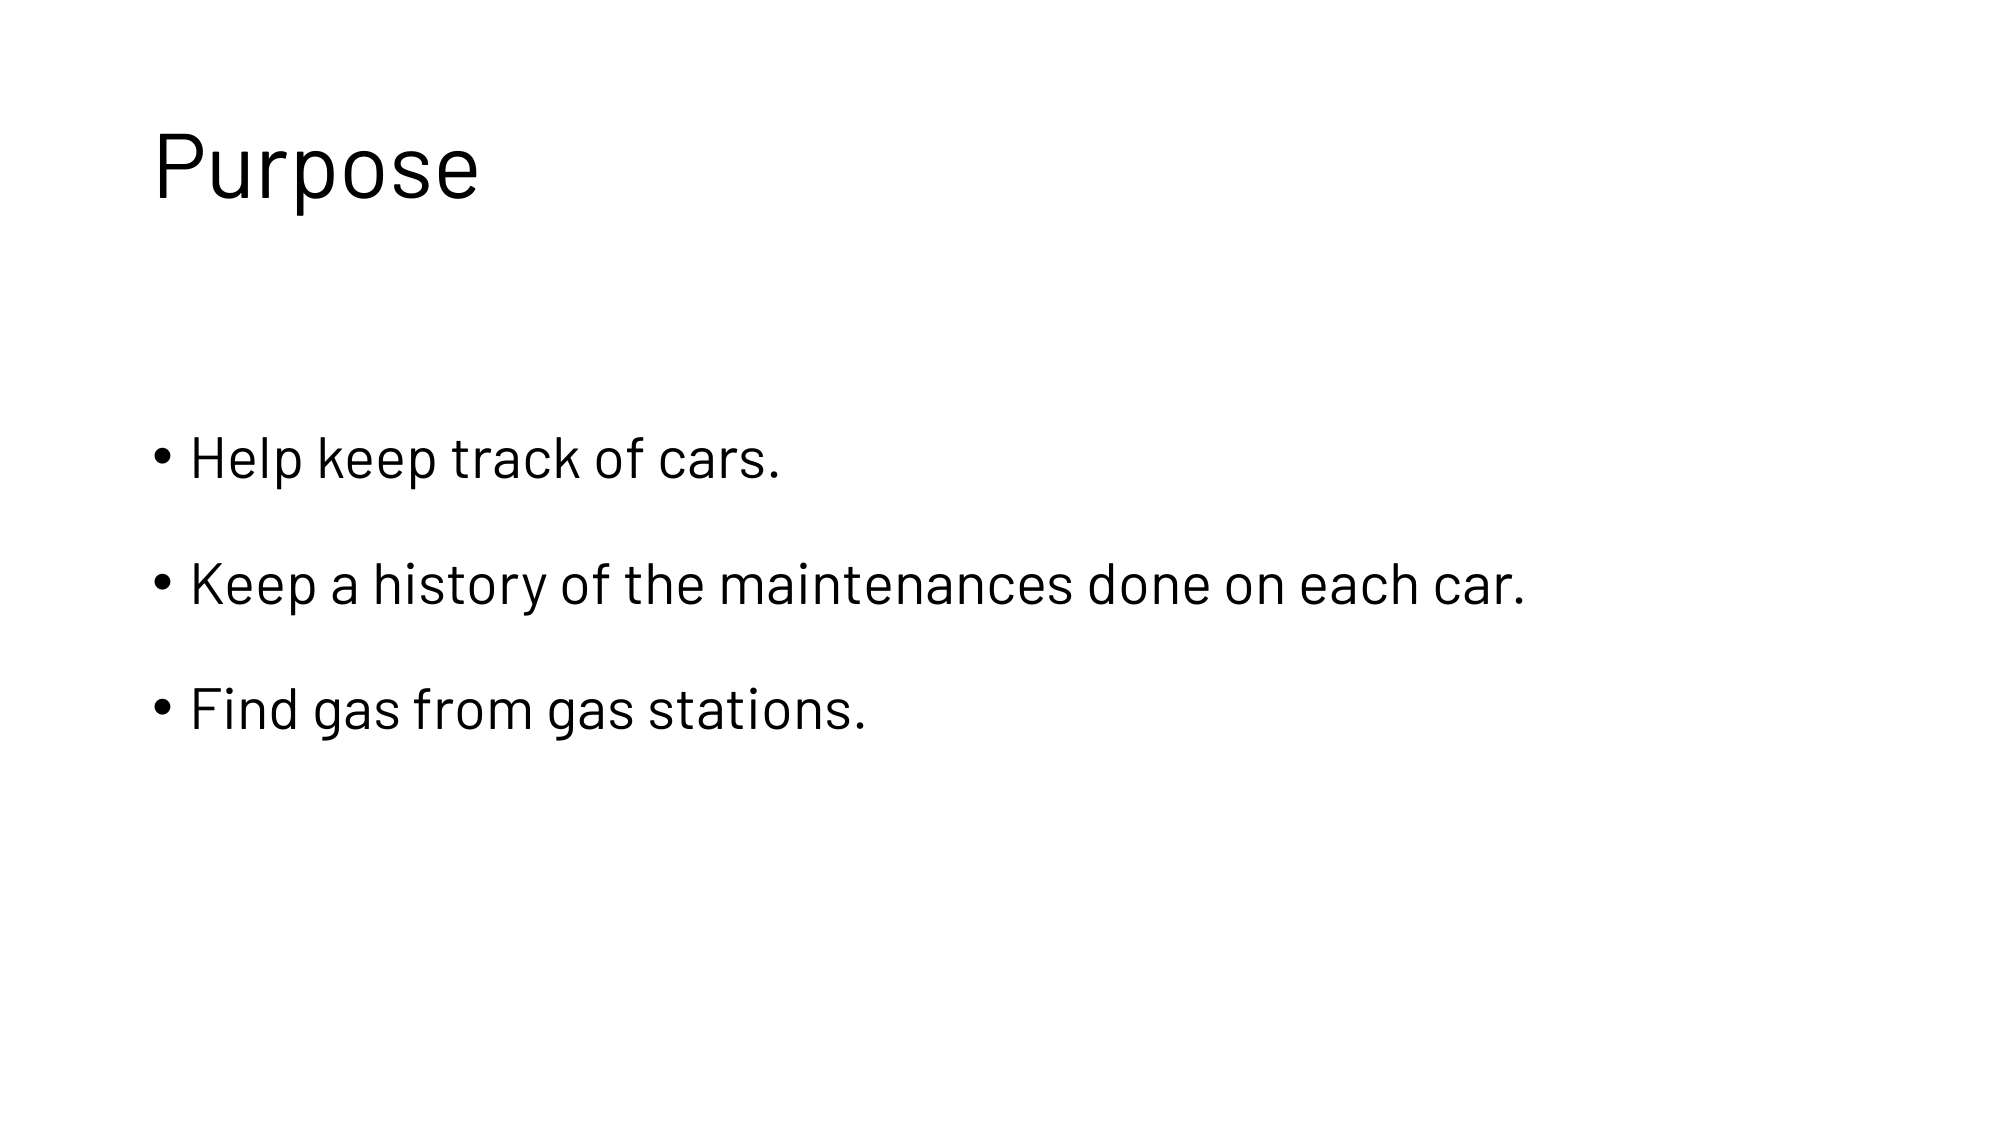

# Purpose
Help keep track of cars.
Keep a history of the maintenances done on each car.
Find gas from gas stations.